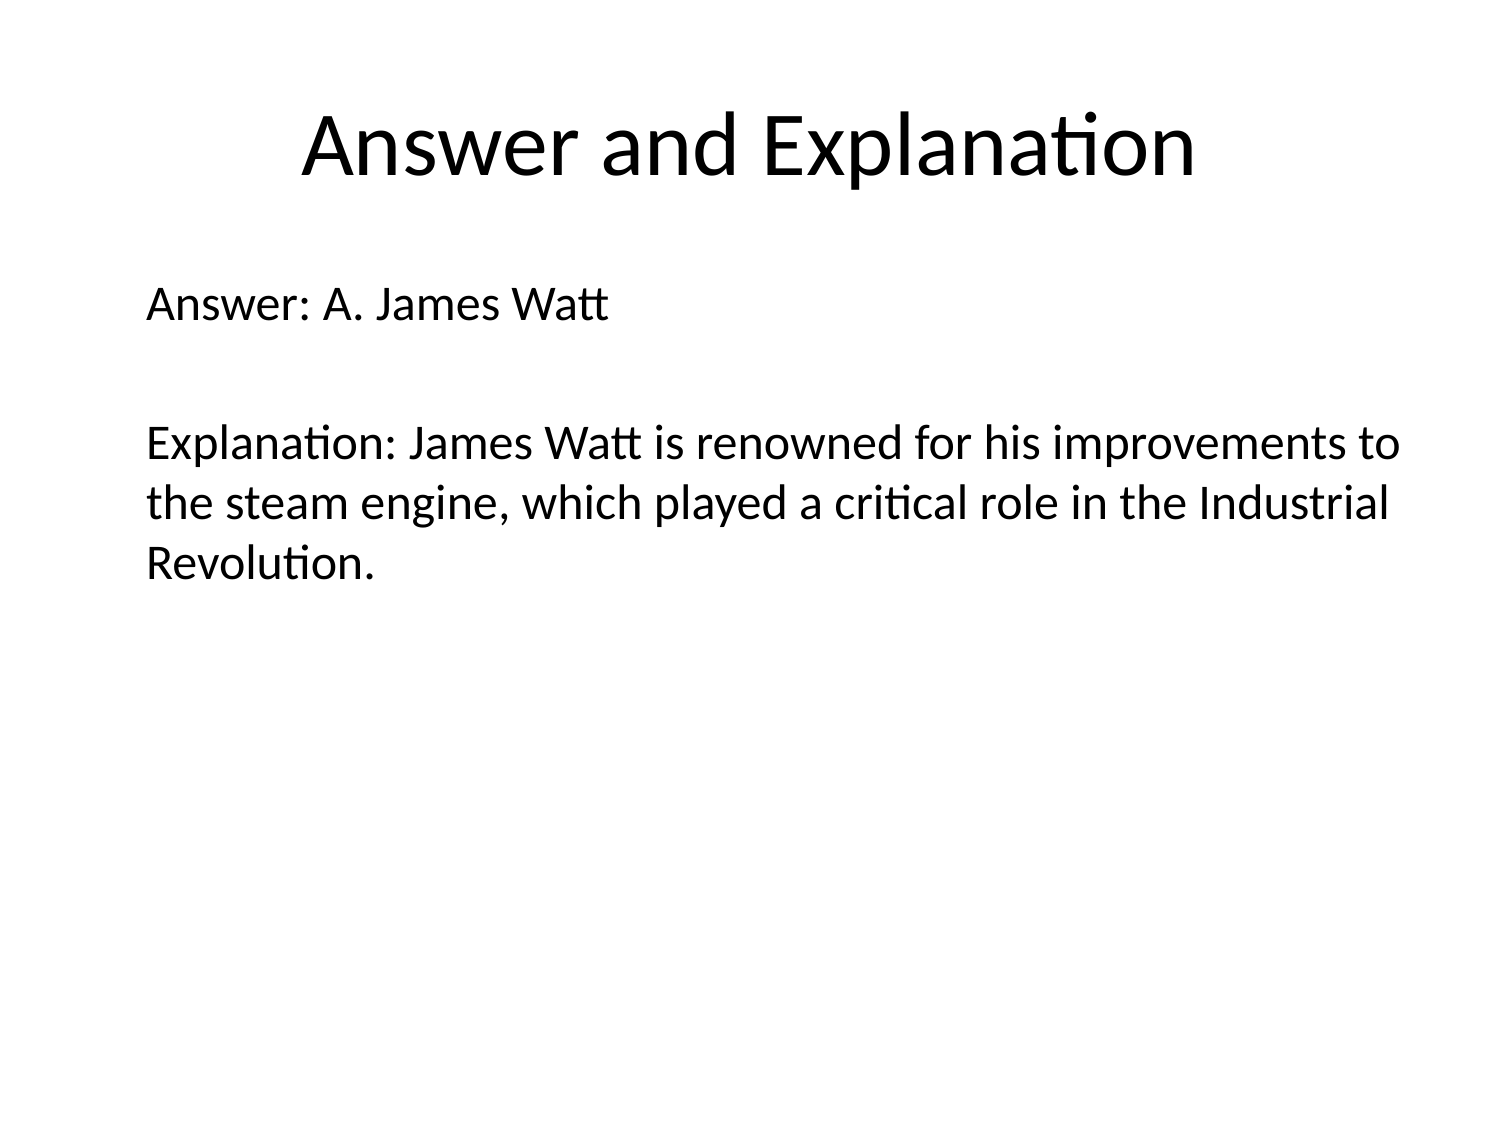

# Answer and Explanation
Answer: A. James Watt

Explanation: James Watt is renowned for his improvements to the steam engine, which played a critical role in the Industrial Revolution.